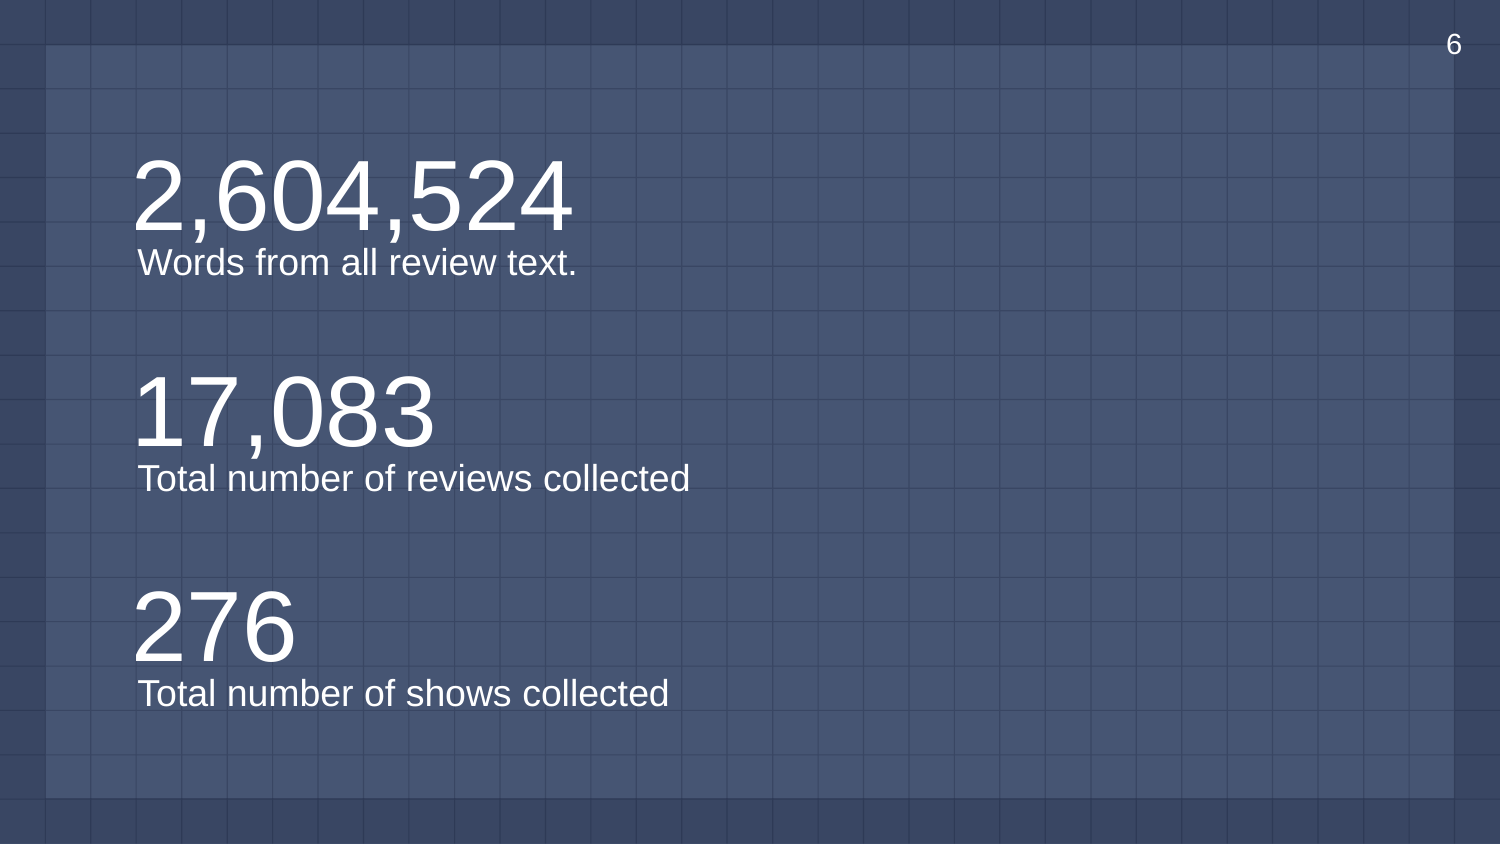

6
2,604,524
Words from all review text.
17,083
Total number of reviews collected
276
Total number of shows collected